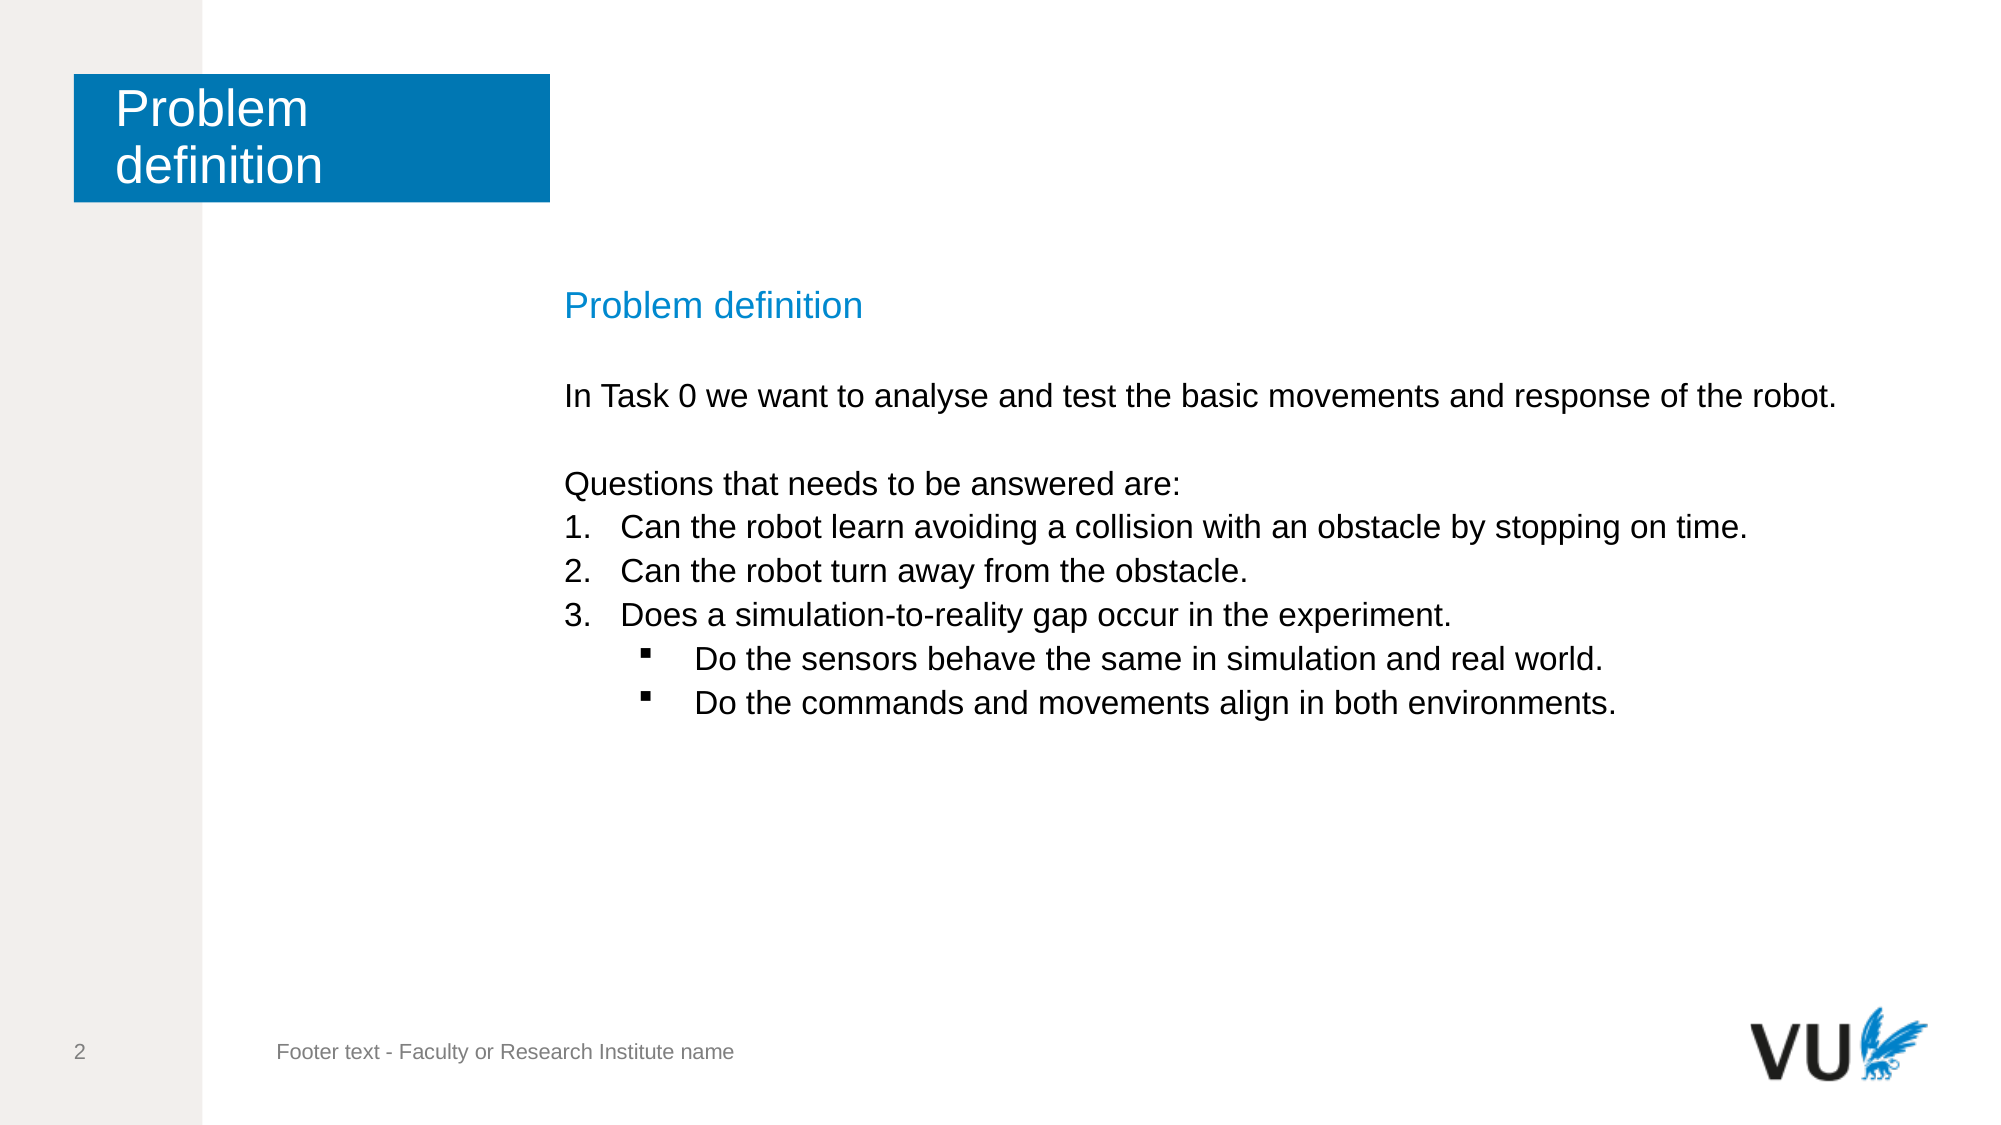

# Problem definition
Problem definition

In Task 0 we want to analyse and test the basic movements and response of the robot.

Questions that needs to be answered are:
Can the robot learn avoiding a collision with an obstacle by stopping on time.
Can the robot turn away from the obstacle.
Does a simulation-to-reality gap occur in the experiment.
Do the sensors behave the same in simulation and real world.
Do the commands and movements align in both environments.

Footer text - Faculty or Research Institute name
2